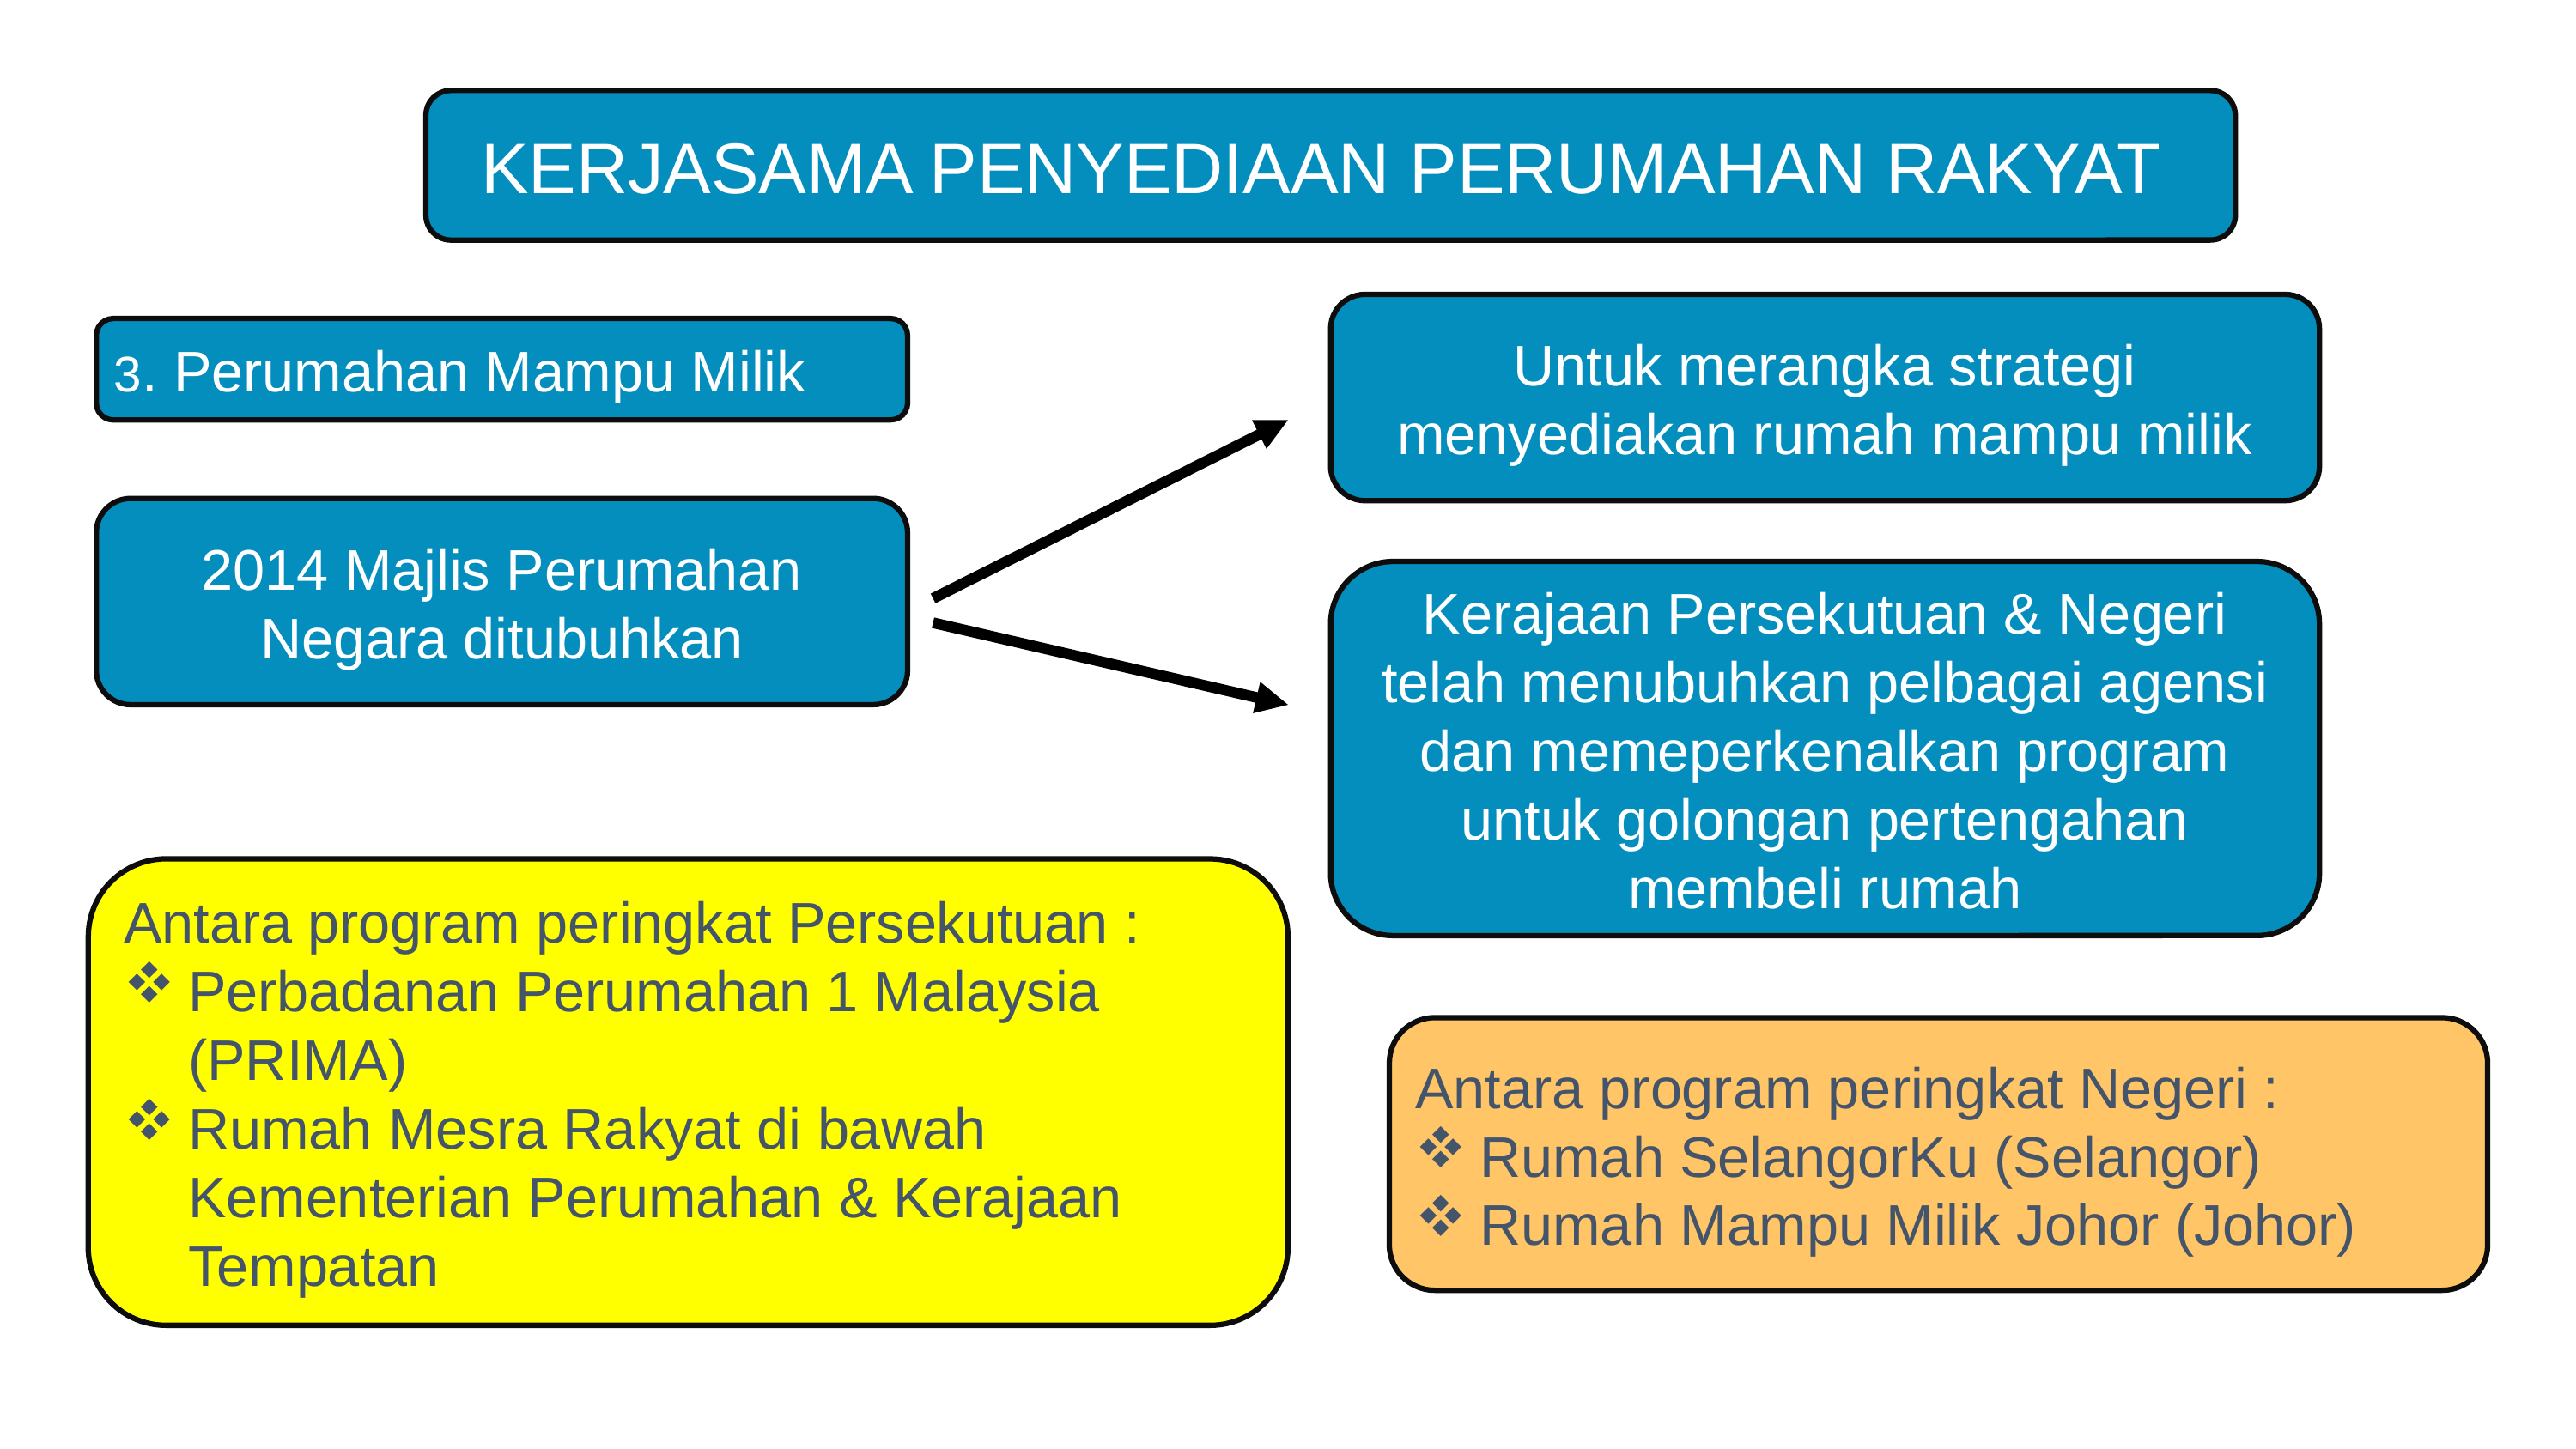

KERJASAMA PENYEDIAAN PERUMAHAN RAKYAT
Untuk merangka strategi menyediakan rumah mampu milik

3. Perumahan Mampu Milik

2014 Majlis Perumahan Negara ditubuhkan

Kerajaan Persekutuan & Negeri telah menubuhkan pelbagai agensi dan memeperkenalkan program untuk golongan pertengahan membeli rumah
Antara program peringkat Persekutuan :
Perbadanan Perumahan 1 Malaysia (PRIMA)
Rumah Mesra Rakyat di bawah Kementerian Perumahan & Kerajaan Tempatan
Antara program peringkat Negeri :
Rumah SelangorKu (Selangor)
Rumah Mampu Milik Johor (Johor)